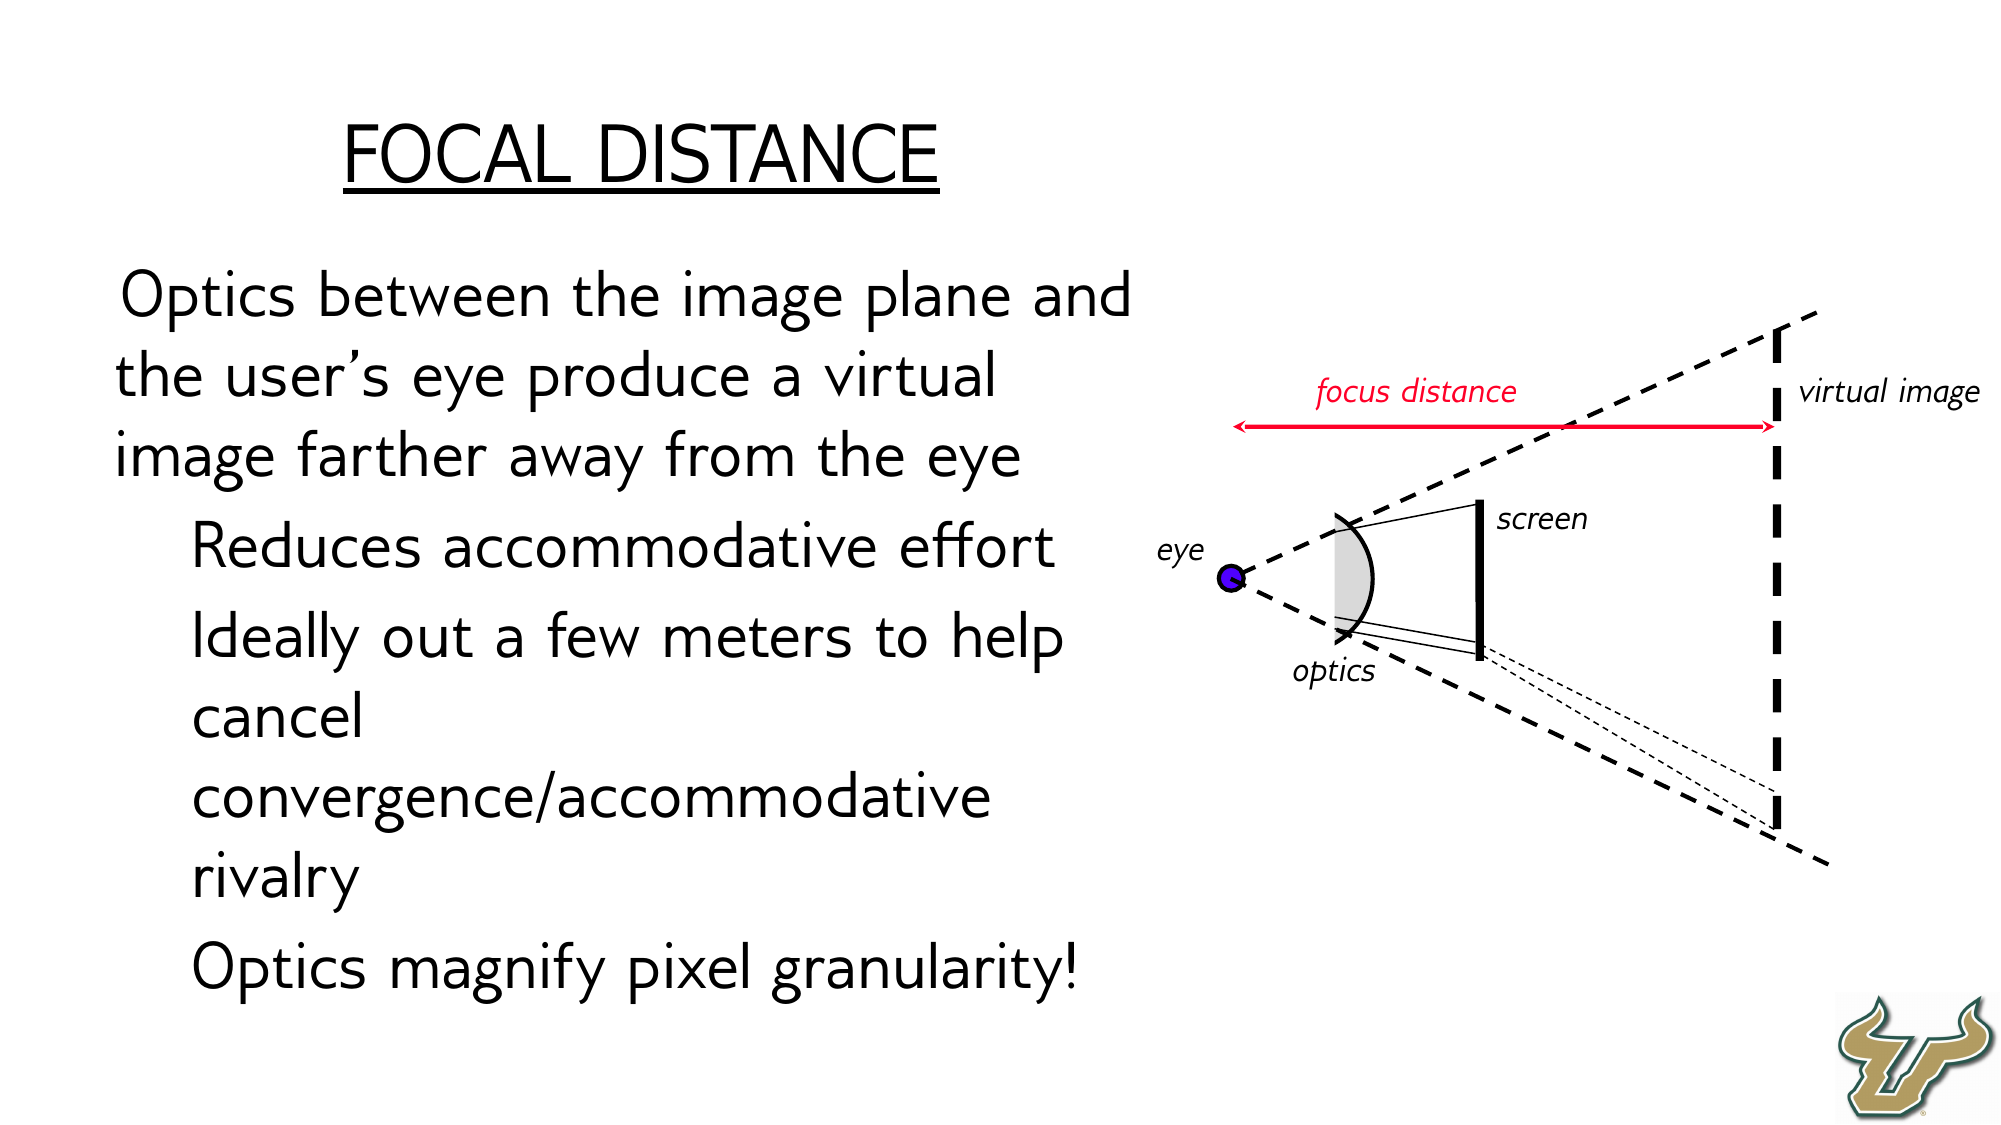

Focal Distance
Optics between the image plane and the user’s eye produce a virtual image farther away from the eye
Reduces accommodative effort
Ideally out a few meters to help cancel convergence/accommodative rivalry
Optics magnify pixel granularity!

focus distance
virtual image

screen
eye
optics